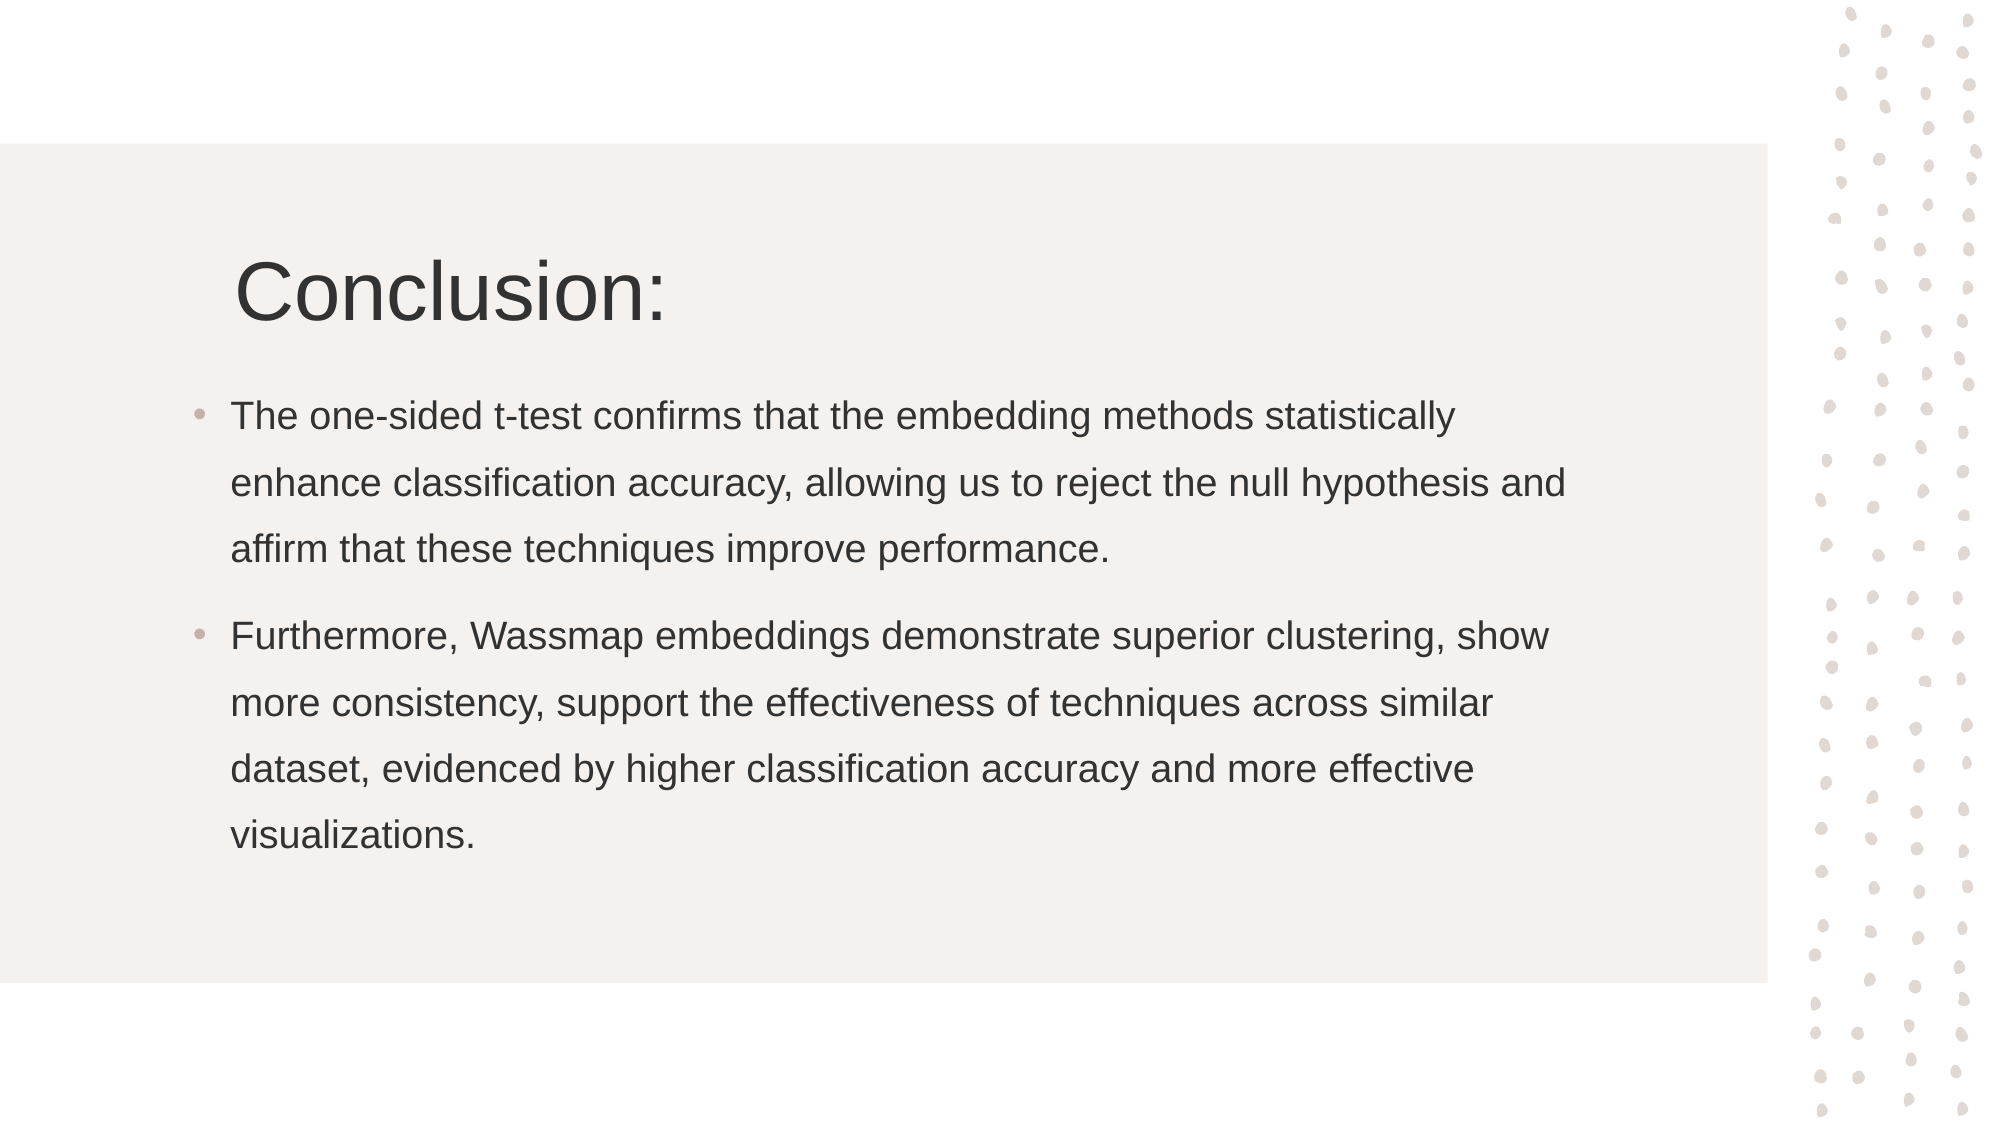

# Conclusion:

The one-sided t-test confirms that the embedding methods statistically enhance classification accuracy, allowing us to reject the null hypothesis and affirm that these techniques improve performance.
Furthermore, Wassmap embeddings demonstrate superior clustering, show more consistency, support the effectiveness of techniques across similar dataset, evidenced by higher classification accuracy and more effective visualizations.